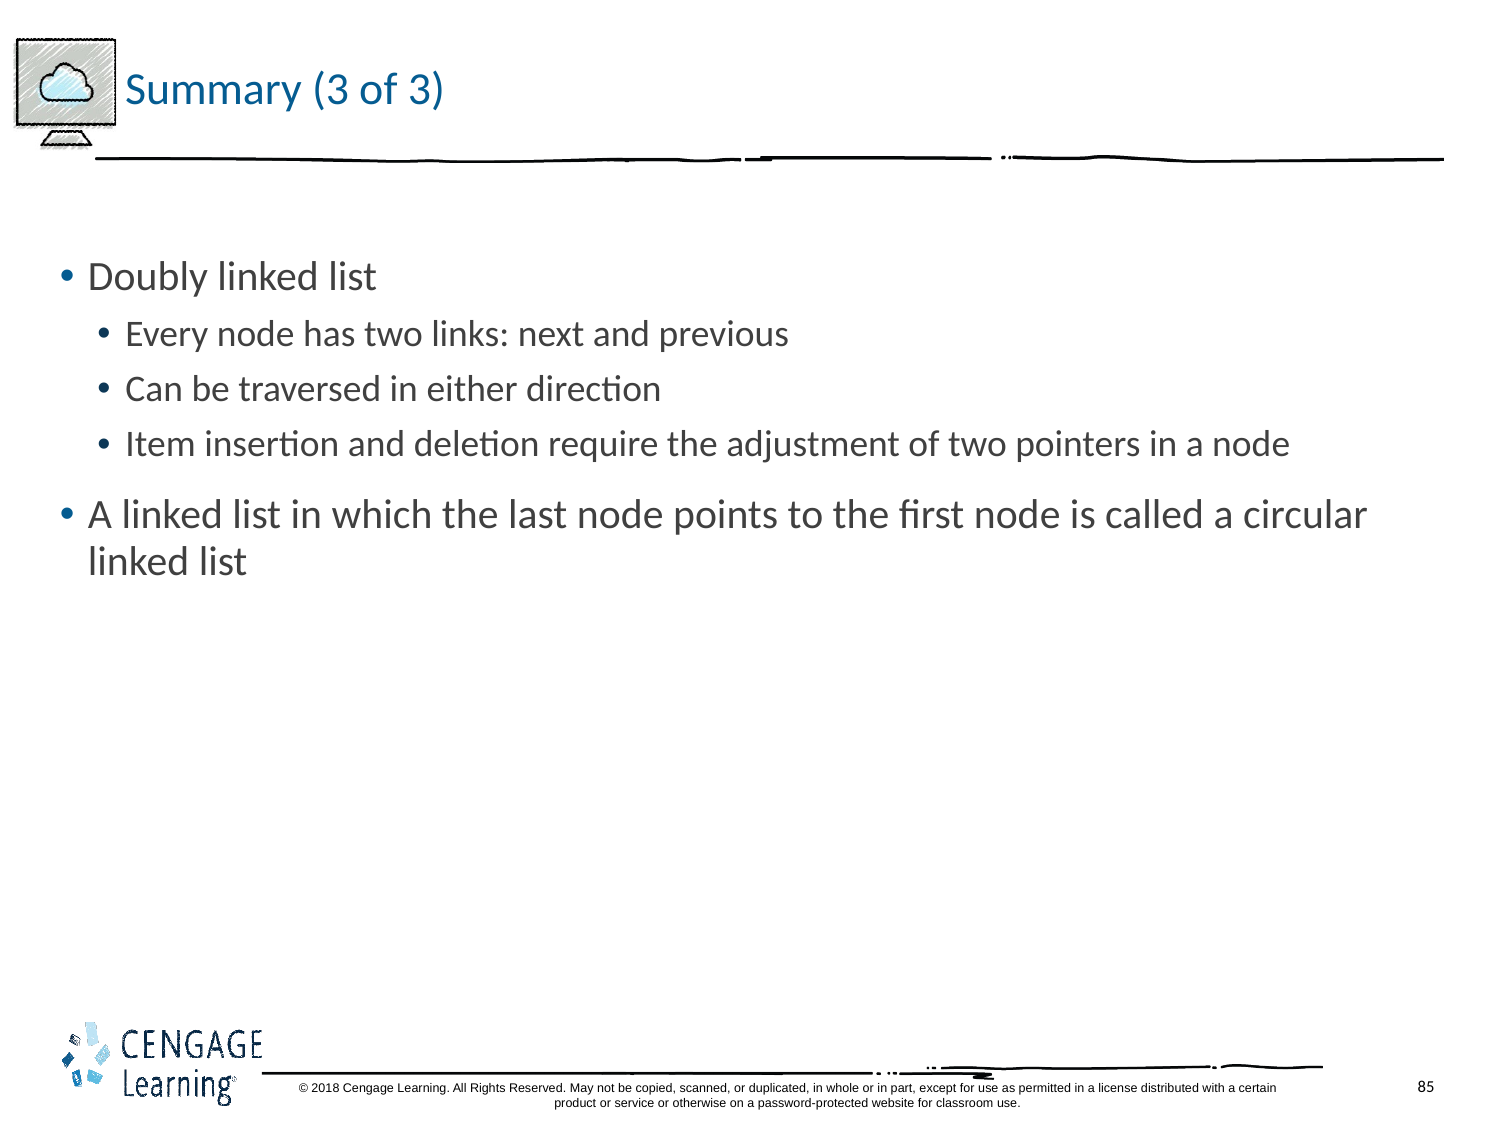

# Summary (3 of 3)
Doubly linked list
Every node has two links: next and previous
Can be traversed in either direction
Item insertion and deletion require the adjustment of two pointers in a node
A linked list in which the last node points to the first node is called a circular linked list